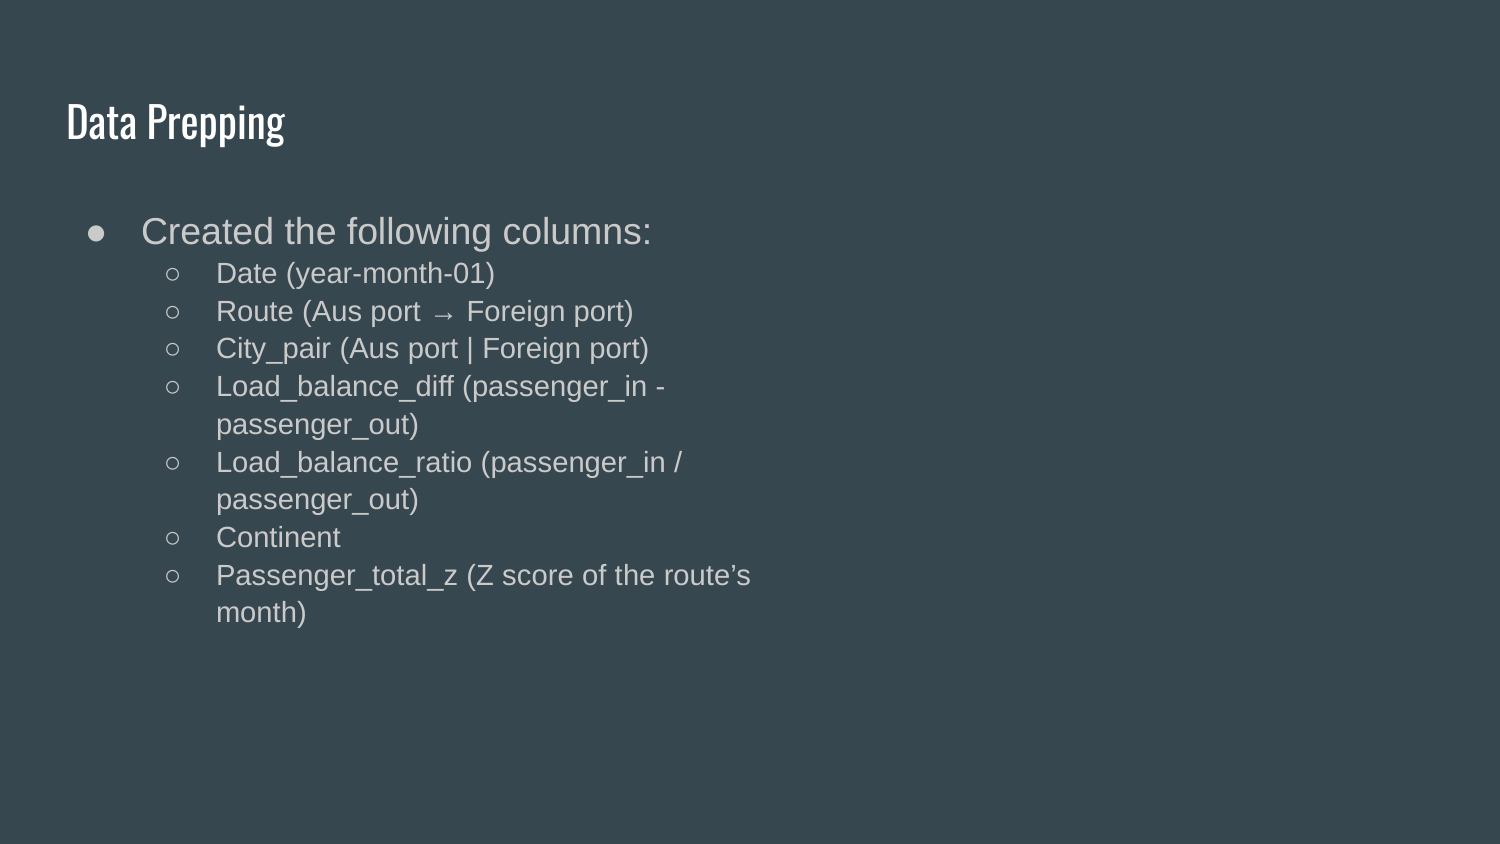

# Data Prepping
Created the following columns:
Date (year-month-01)
Route (Aus port → Foreign port)
City_pair (Aus port | Foreign port)
Load_balance_diff (passenger_in - passenger_out)
Load_balance_ratio (passenger_in / passenger_out)
Continent
Passenger_total_z (Z score of the route’s month)